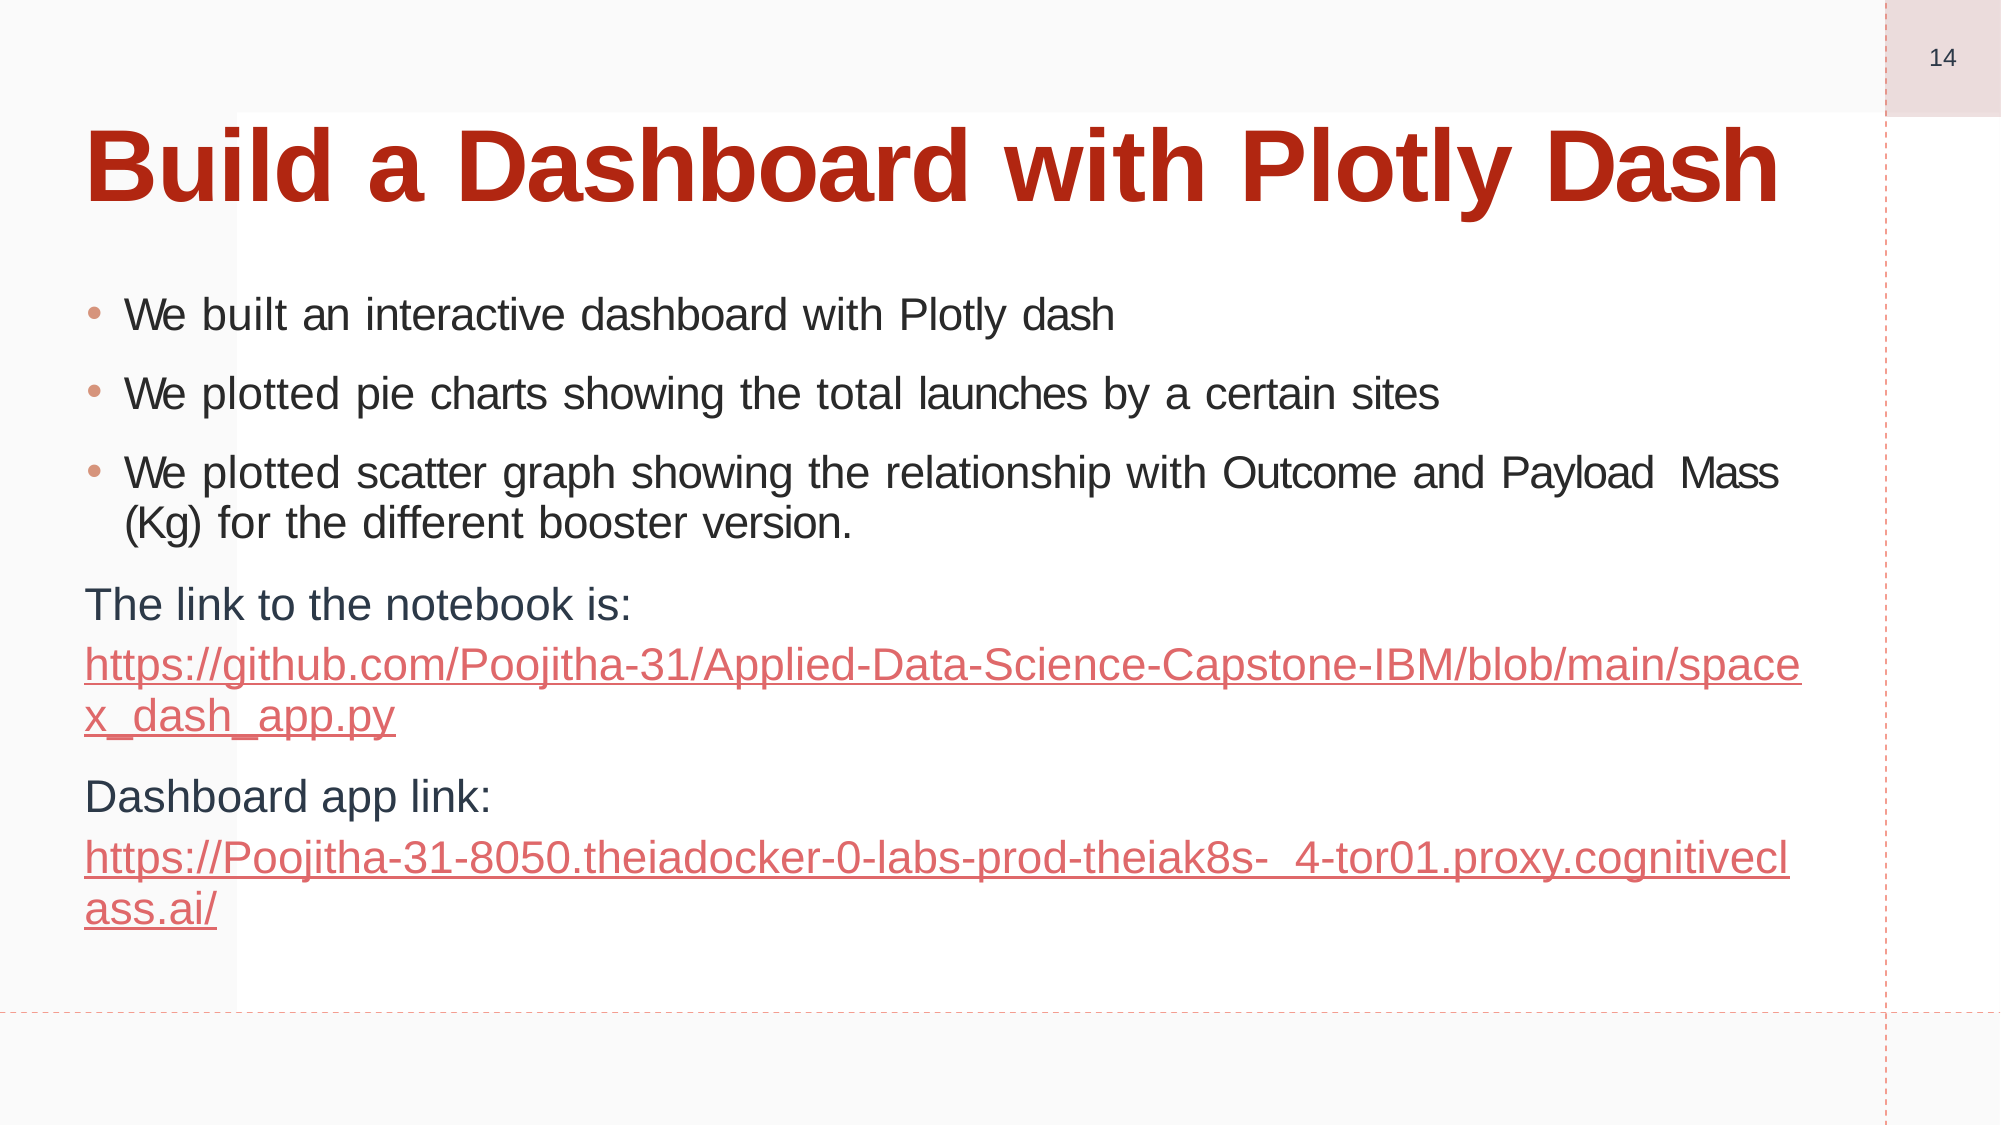

14
# Build a Dashboard with Plotly Dash
We built an interactive dashboard with Plotly dash
We plotted pie charts showing the total launches by a certain sites
We plotted scatter graph showing the relationship with Outcome and Payload  Mass (Kg) for the different booster version.
The link to the notebook is: https://github.com/Poojitha-31/Applied-Data-Science-Capstone-IBM/blob/main/spacex_dash_app.py
Dashboard app link: https://Poojitha-31-8050.theiadocker-0-labs-prod-theiak8s-  4-tor01.proxy.cognitiveclass.ai/